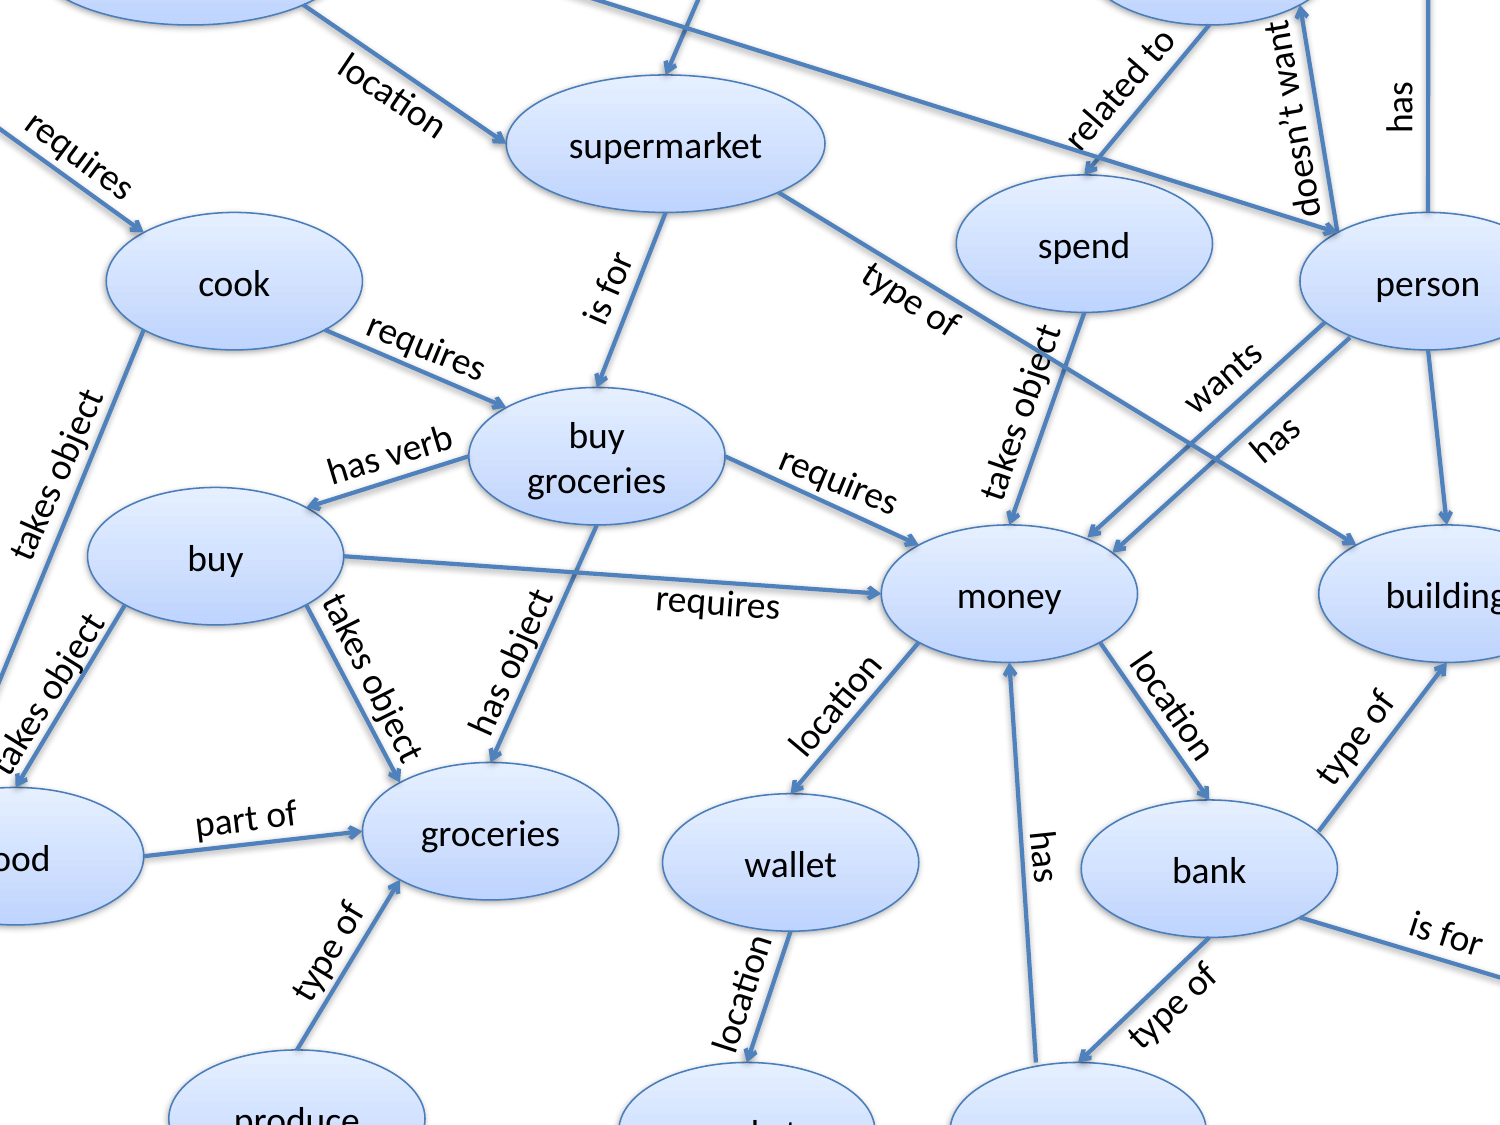

cashier
expense
related to
location
supermarket
has
doesn’t want
requires
spend
cook
person
is for
type of
requires
wants
takes object
buy groceries
has
has verb
takes object
requires
buy
money
building
requires
has object
takes object
takes object
location
location
type of
groceries
part of
food
wallet
bank
has
is for
type of
location
type of
produce
pocket
company